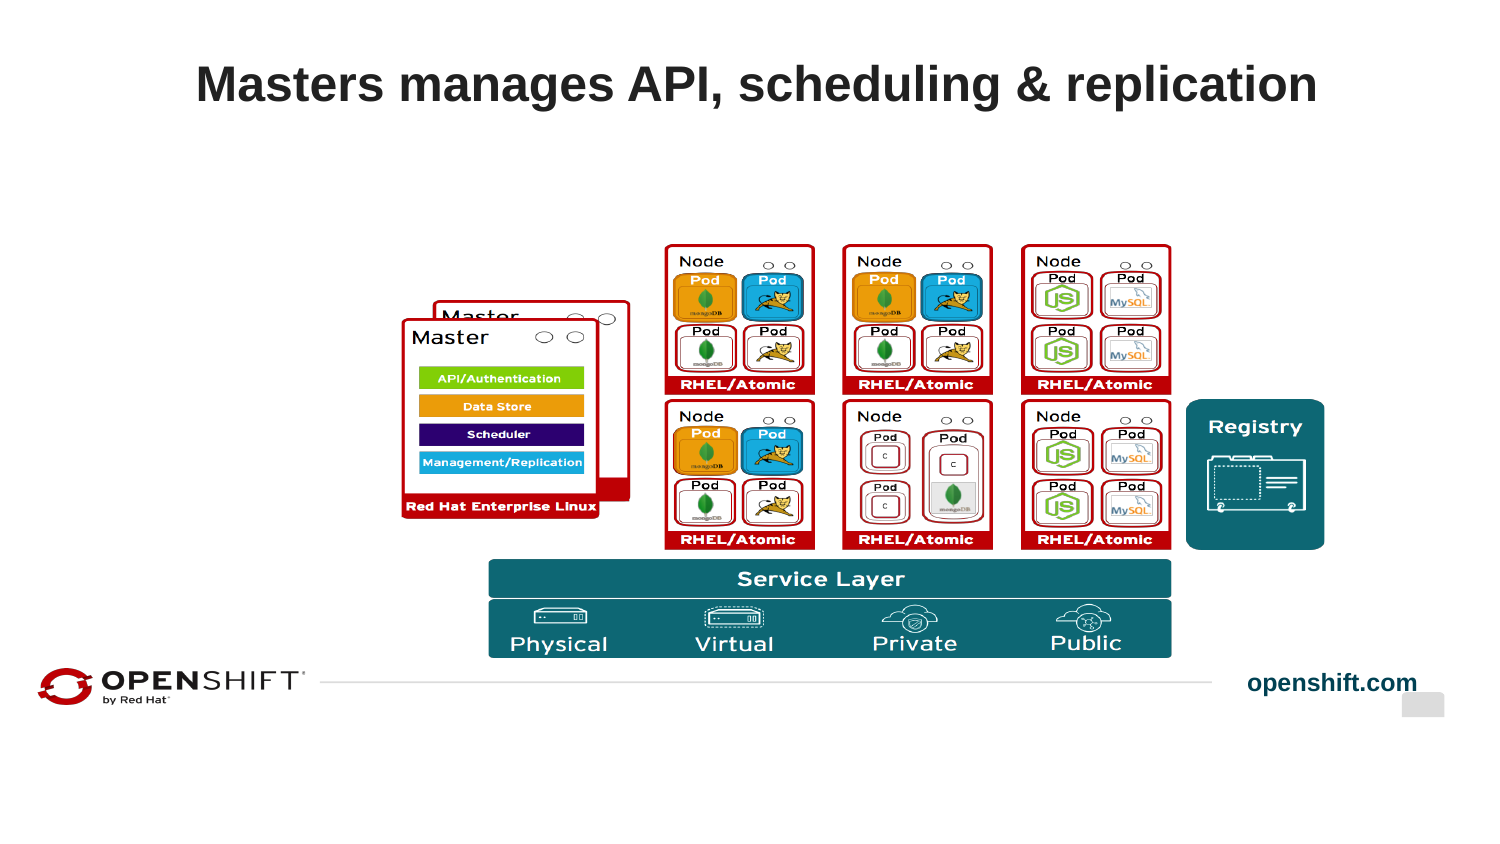

Masters manages API, scheduling & replication

openshift.com